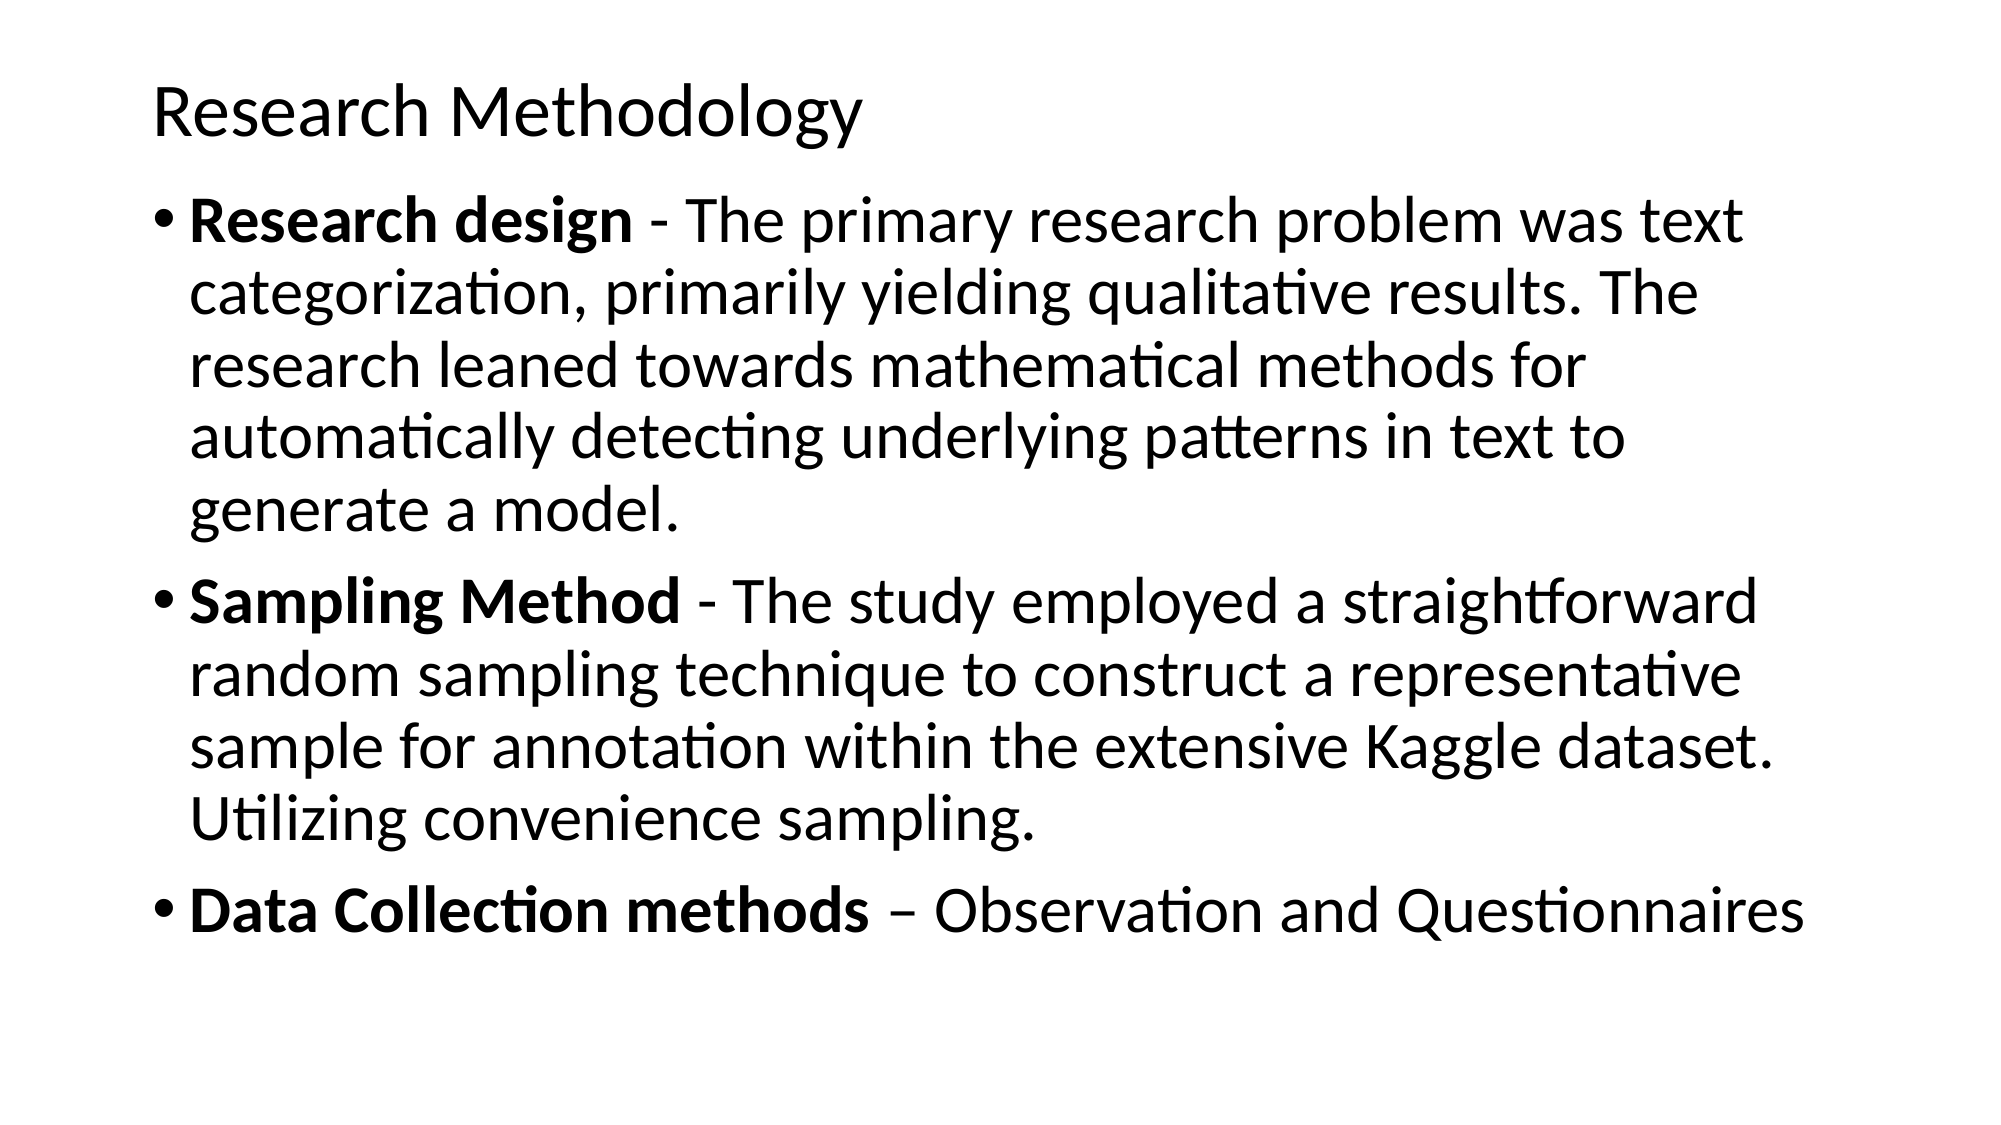

# Research Methodology
Research design - The primary research problem was text categorization, primarily yielding qualitative results. The research leaned towards mathematical methods for automatically detecting underlying patterns in text to generate a model.
Sampling Method - The study employed a straightforward random sampling technique to construct a representative sample for annotation within the extensive Kaggle dataset. Utilizing convenience sampling.
Data Collection methods – Observation and Questionnaires